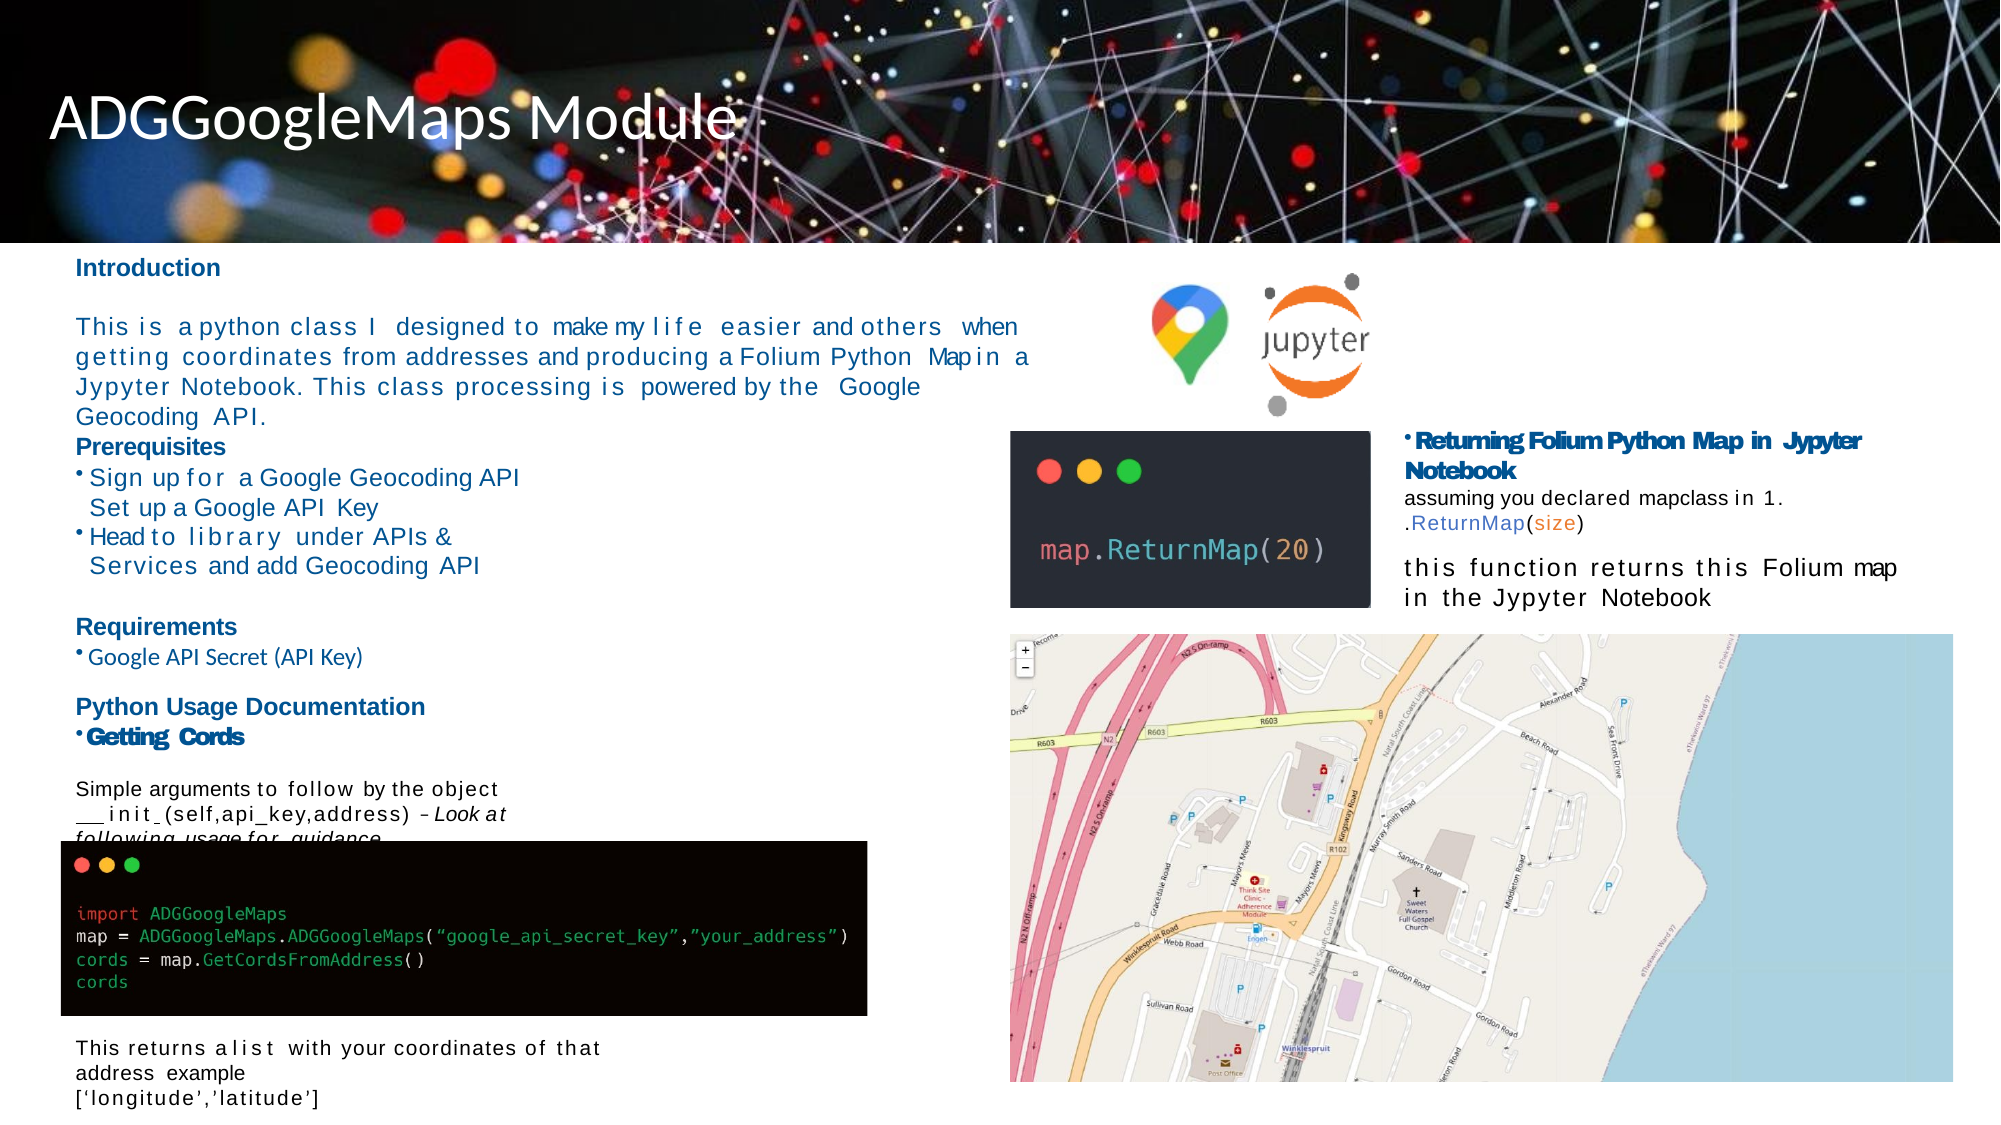

# ADGGoogleMaps Module
Introduction
This is a python class I designed to make my life easier and others  when getting coordinates from addresses and producing a Folium Python  Map in a Jypyter Notebook. This class processing is powered by the  Google Geocoding API.
Prerequisites
Sign up for a Google Geocoding API  Set up a Google API Key
Head to library under APIs & Services and add Geocoding API

Requirements
Google API Secret (API Key)
Python Usage Documentation
Getting Cords
Simple arguments to follow by the object
   init (self,api_key,address) – Look at following usage for guidance

Returning Folium Python Map in Jypyter
Notebook
assuming you declared mapclass in 1.
.ReturnMap(size)
this function returns this Folium map  in the Jypyter Notebook

This returns a list with your coordinates of that
address example
[‘longitude’,’latitude’]
48